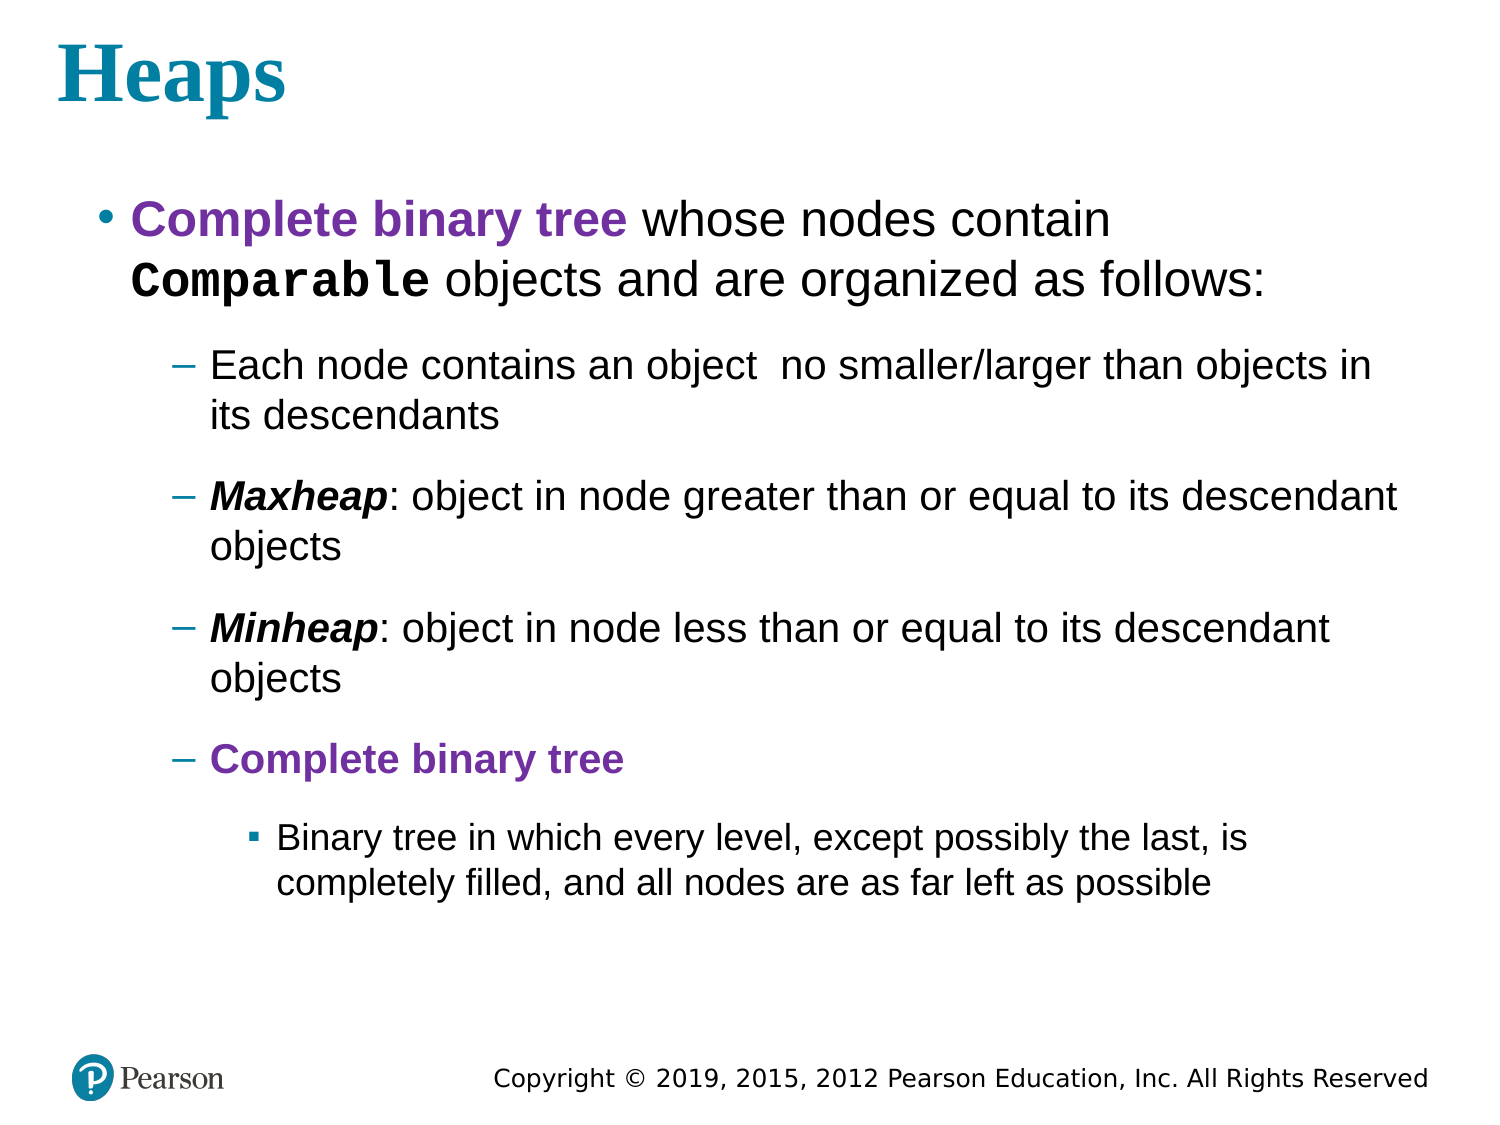

# Heaps
Complete binary tree whose nodes contain Comparable objects and are organized as follows:
Each node contains an object  no smaller/larger than objects in its descendants
Maxheap: object in node greater than or equal to its descendant objects
Minheap: object in node less than or equal to its descendant objects
Complete binary tree
Binary tree in which every level, except possibly the last, is completely filled, and all nodes are as far left as possible